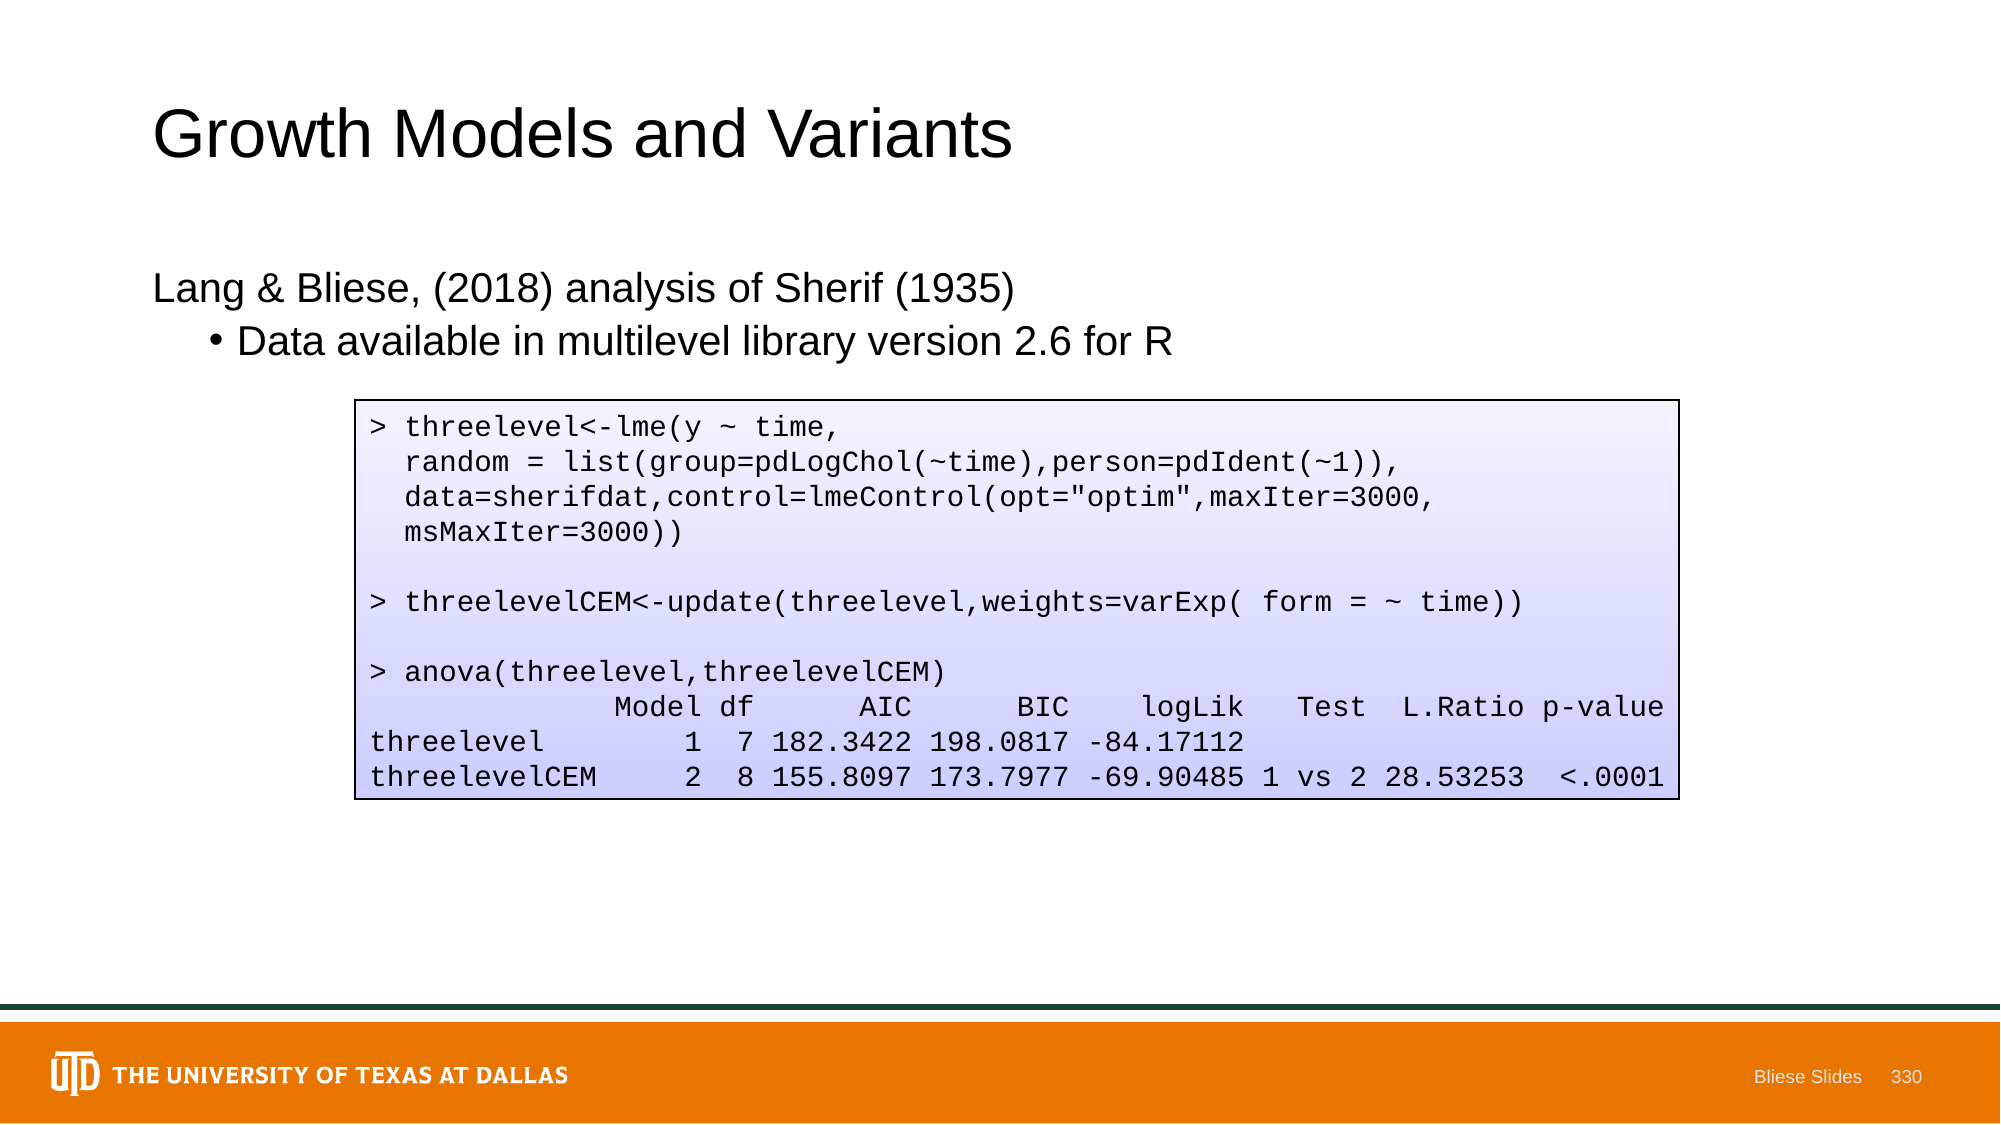

# Growth Models and Variants
Lang & Bliese, (2018) analysis of Sherif (1935)
Data available in multilevel library version 2.6 for R

> threelevel<-lme(y ~ time,
  random = list(group=pdLogChol(~time),person=pdIdent(~1)),
  data=sherifdat,control=lmeControl(opt="optim",maxIter=3000,
  msMaxIter=3000))

> threelevelCEM<-update(threelevel,weights=varExp( form = ~ time))

> anova(threelevel,threelevelCEM)
              Model df      AIC      BIC    logLik   Test  L.Ratio p-value
threelevel        1  7 182.3422 198.0817 -84.17112
threelevelCEM     2  8 155.8097 173.7977 -69.90485 1 vs 2 28.53253  <.0001
Bliese Slides
330